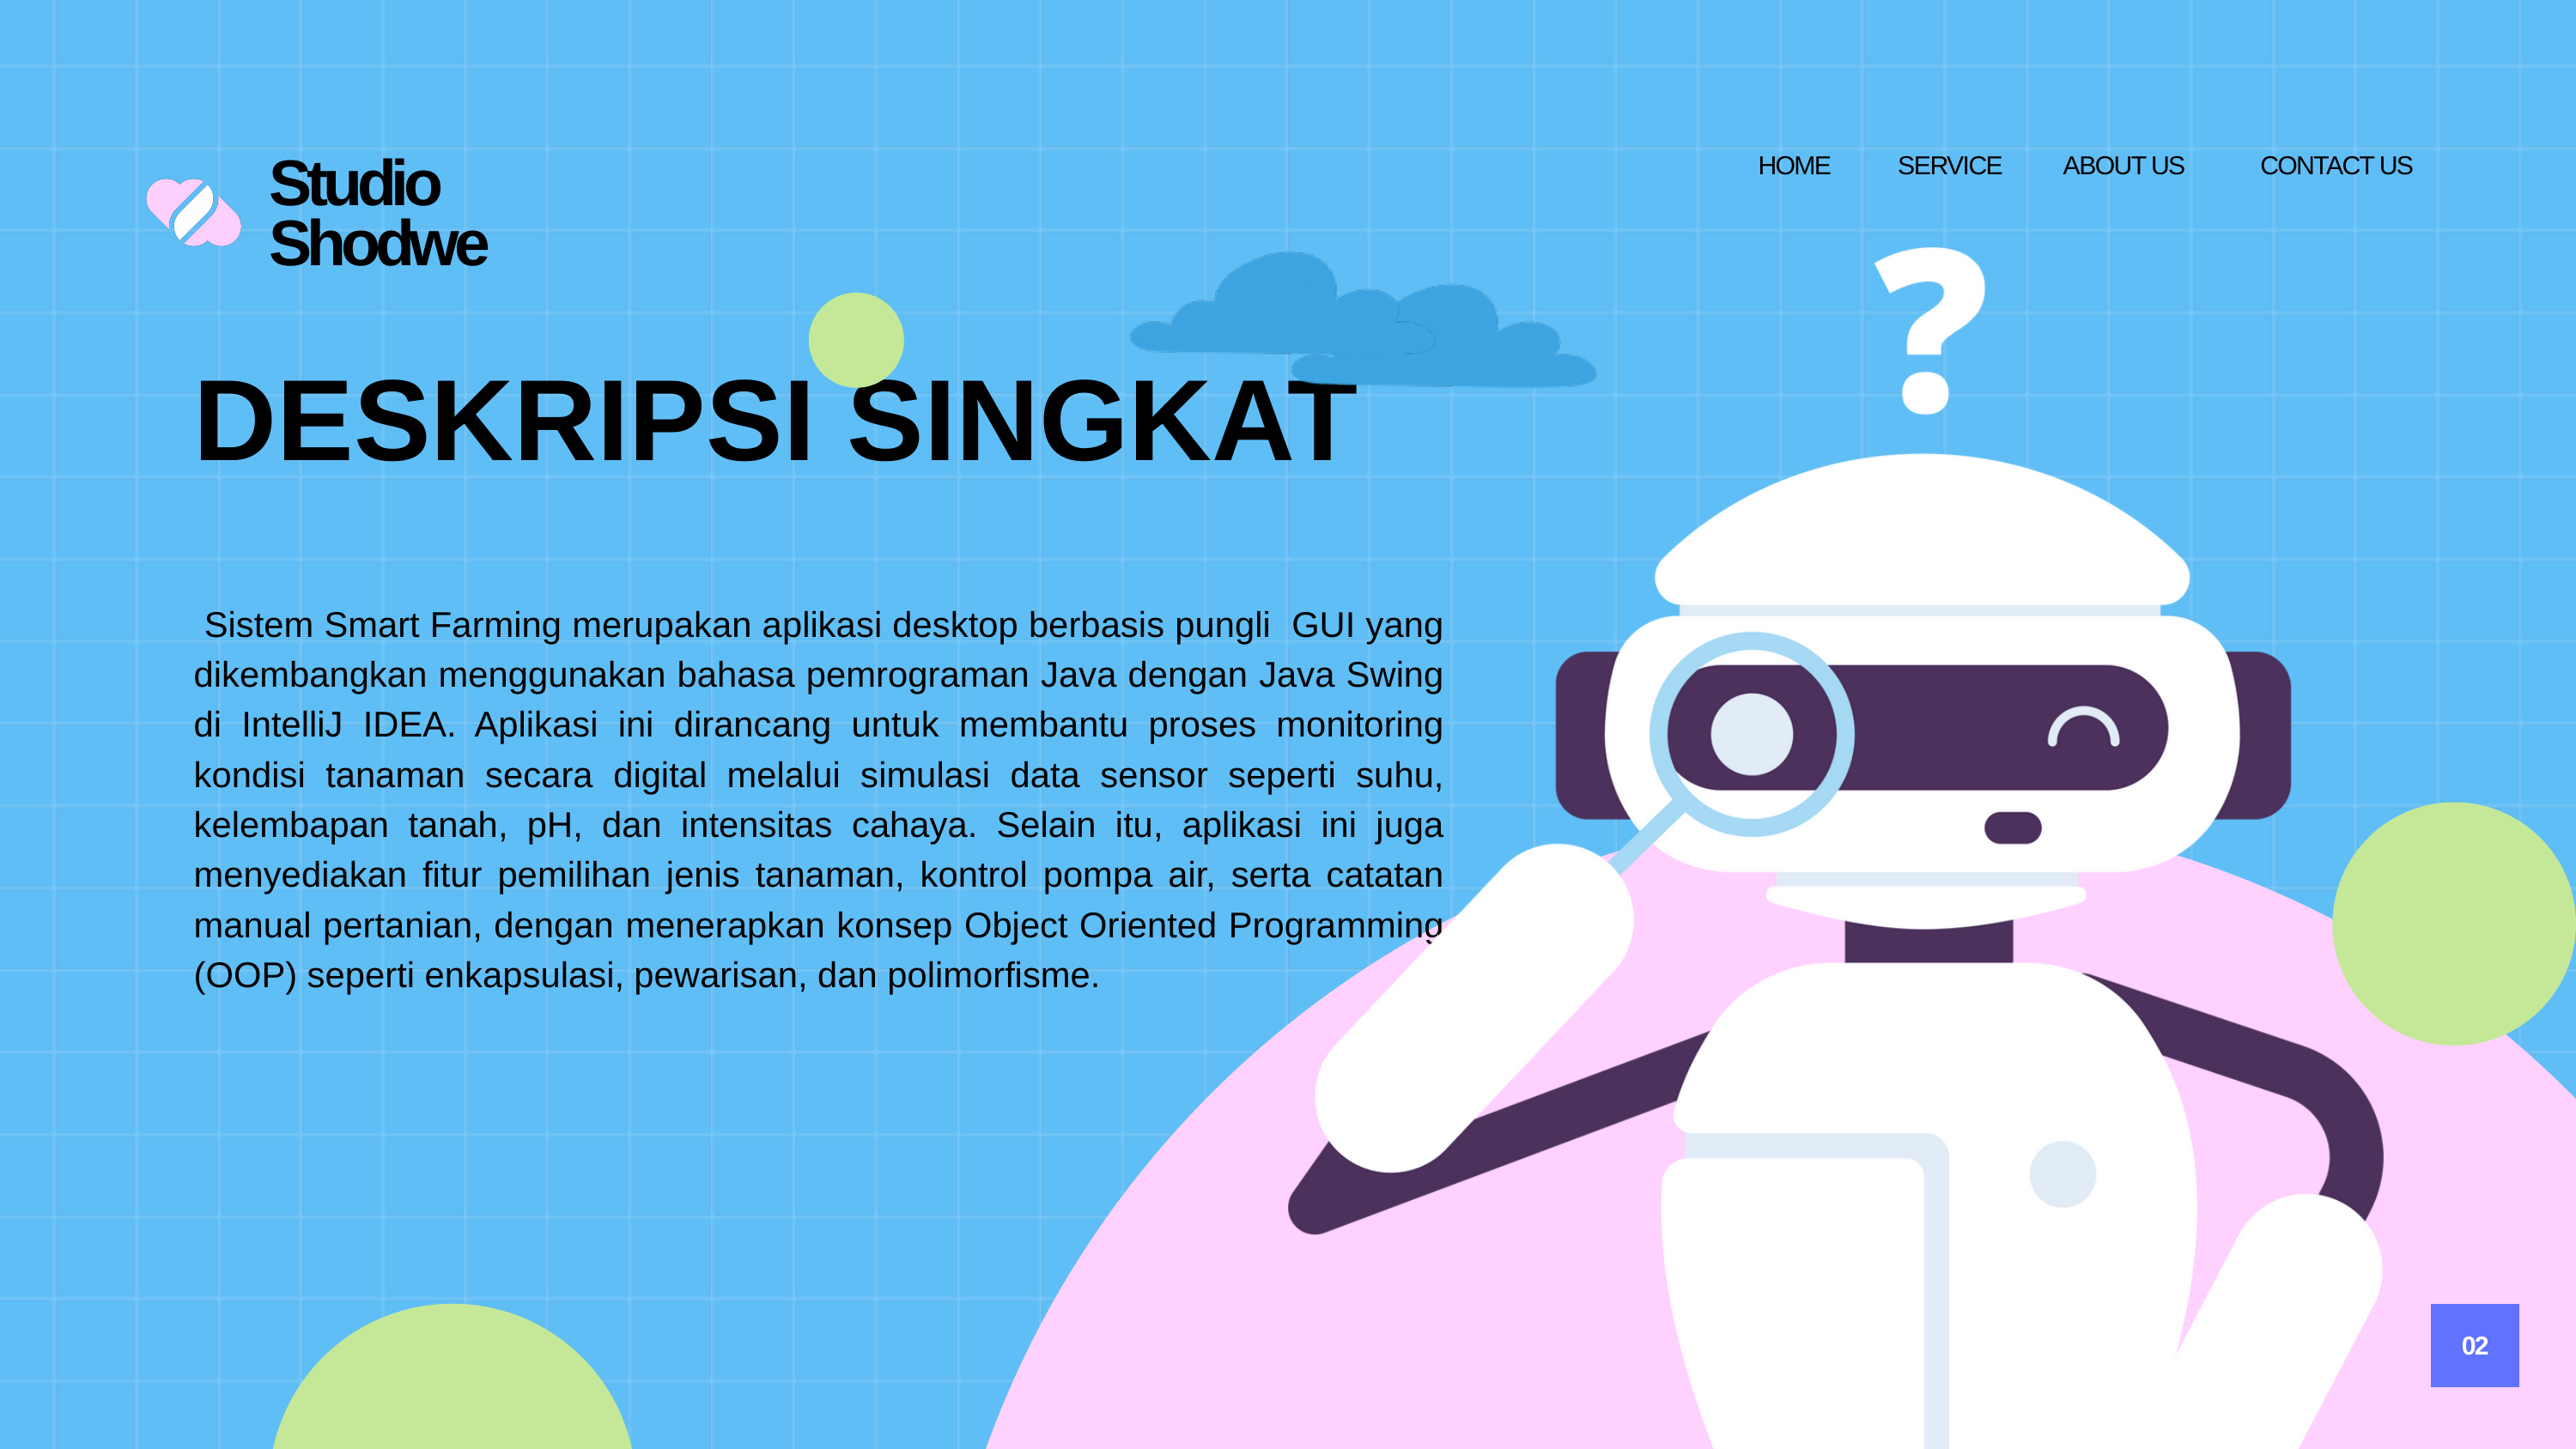

HOME
SERVICE
ABOUT US
CONTACT US
Studio Shodwe

DESKRIPSI SINGKAT
 Sistem Smart Farming merupakan aplikasi desktop berbasis pungli  GUI yang dikembangkan menggunakan bahasa pemrograman Java dengan Java Swing di IntelliJ IDEA. Aplikasi ini dirancang untuk membantu proses monitoring kondisi tanaman secara digital melalui simulasi data sensor seperti suhu, kelembapan tanah, pH, dan intensitas cahaya. Selain itu, aplikasi ini juga menyediakan fitur pemilihan jenis tanaman, kontrol pompa air, serta catatan manual pertanian, dengan menerapkan konsep Object Oriented Programming (OOP) seperti enkapsulasi, pewarisan, dan polimorfisme.

02